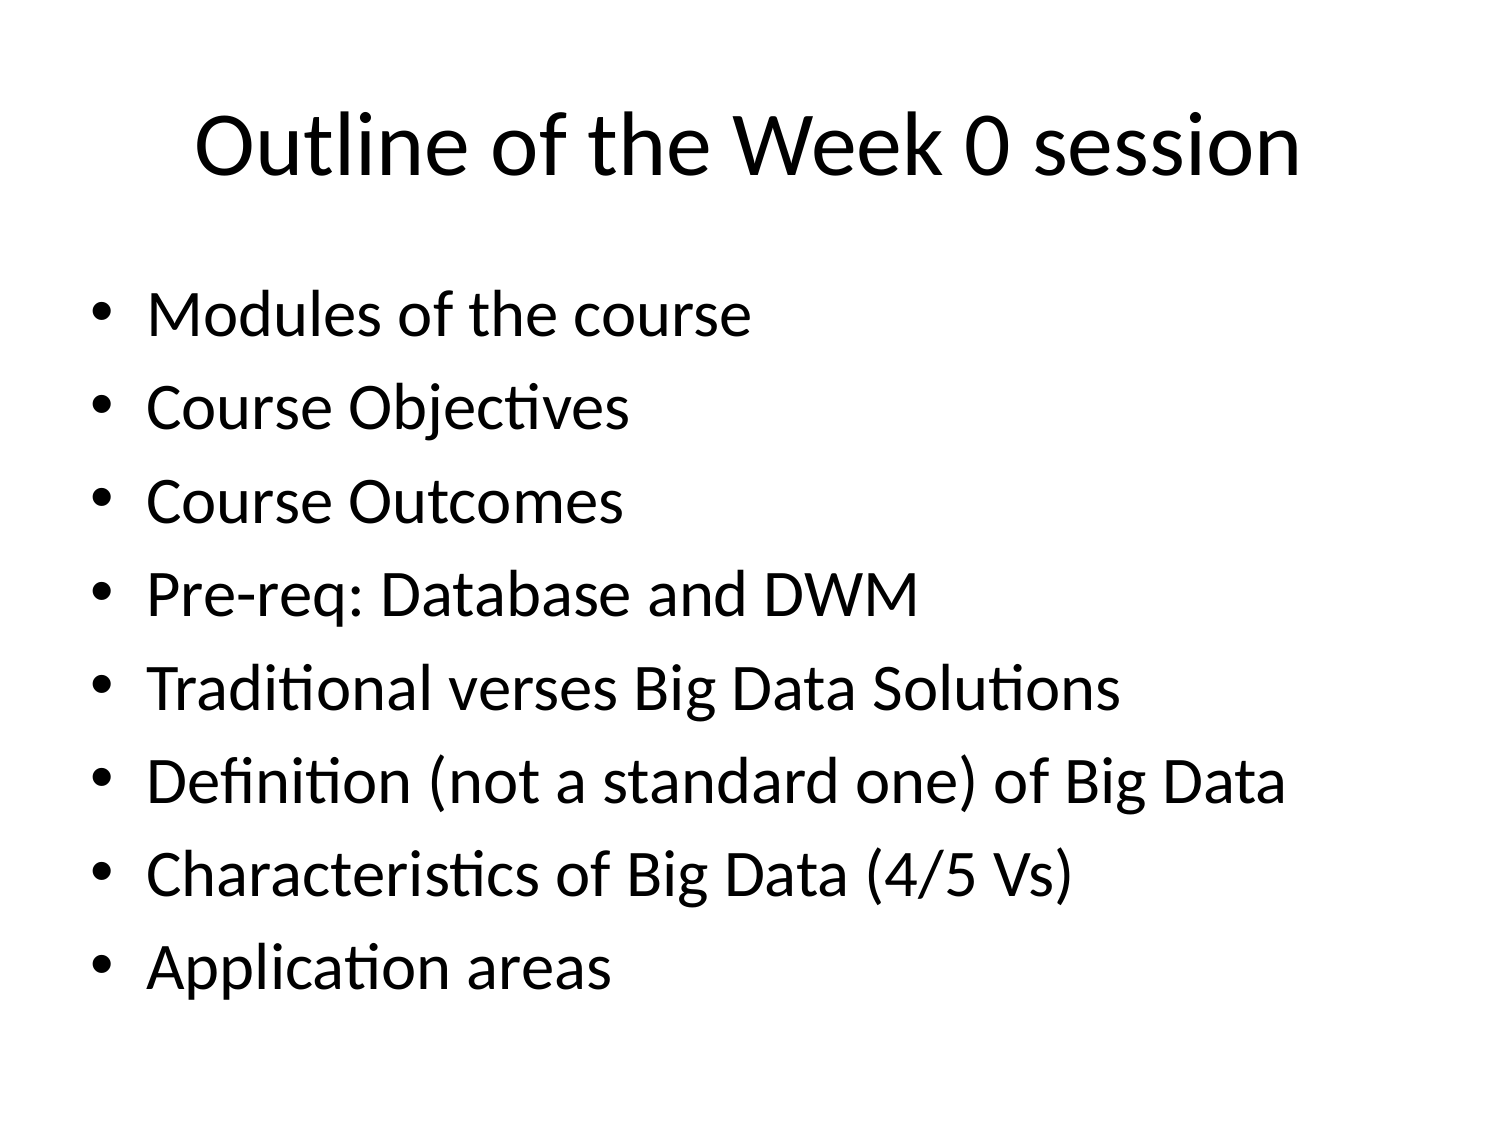

# Outline of the Week 0 session
Modules of the course
Course Objectives
Course Outcomes
Pre-req: Database and DWM
Traditional verses Big Data Solutions
Definition (not a standard one) of Big Data
Characteristics of Big Data (4/5 Vs)
Application areas